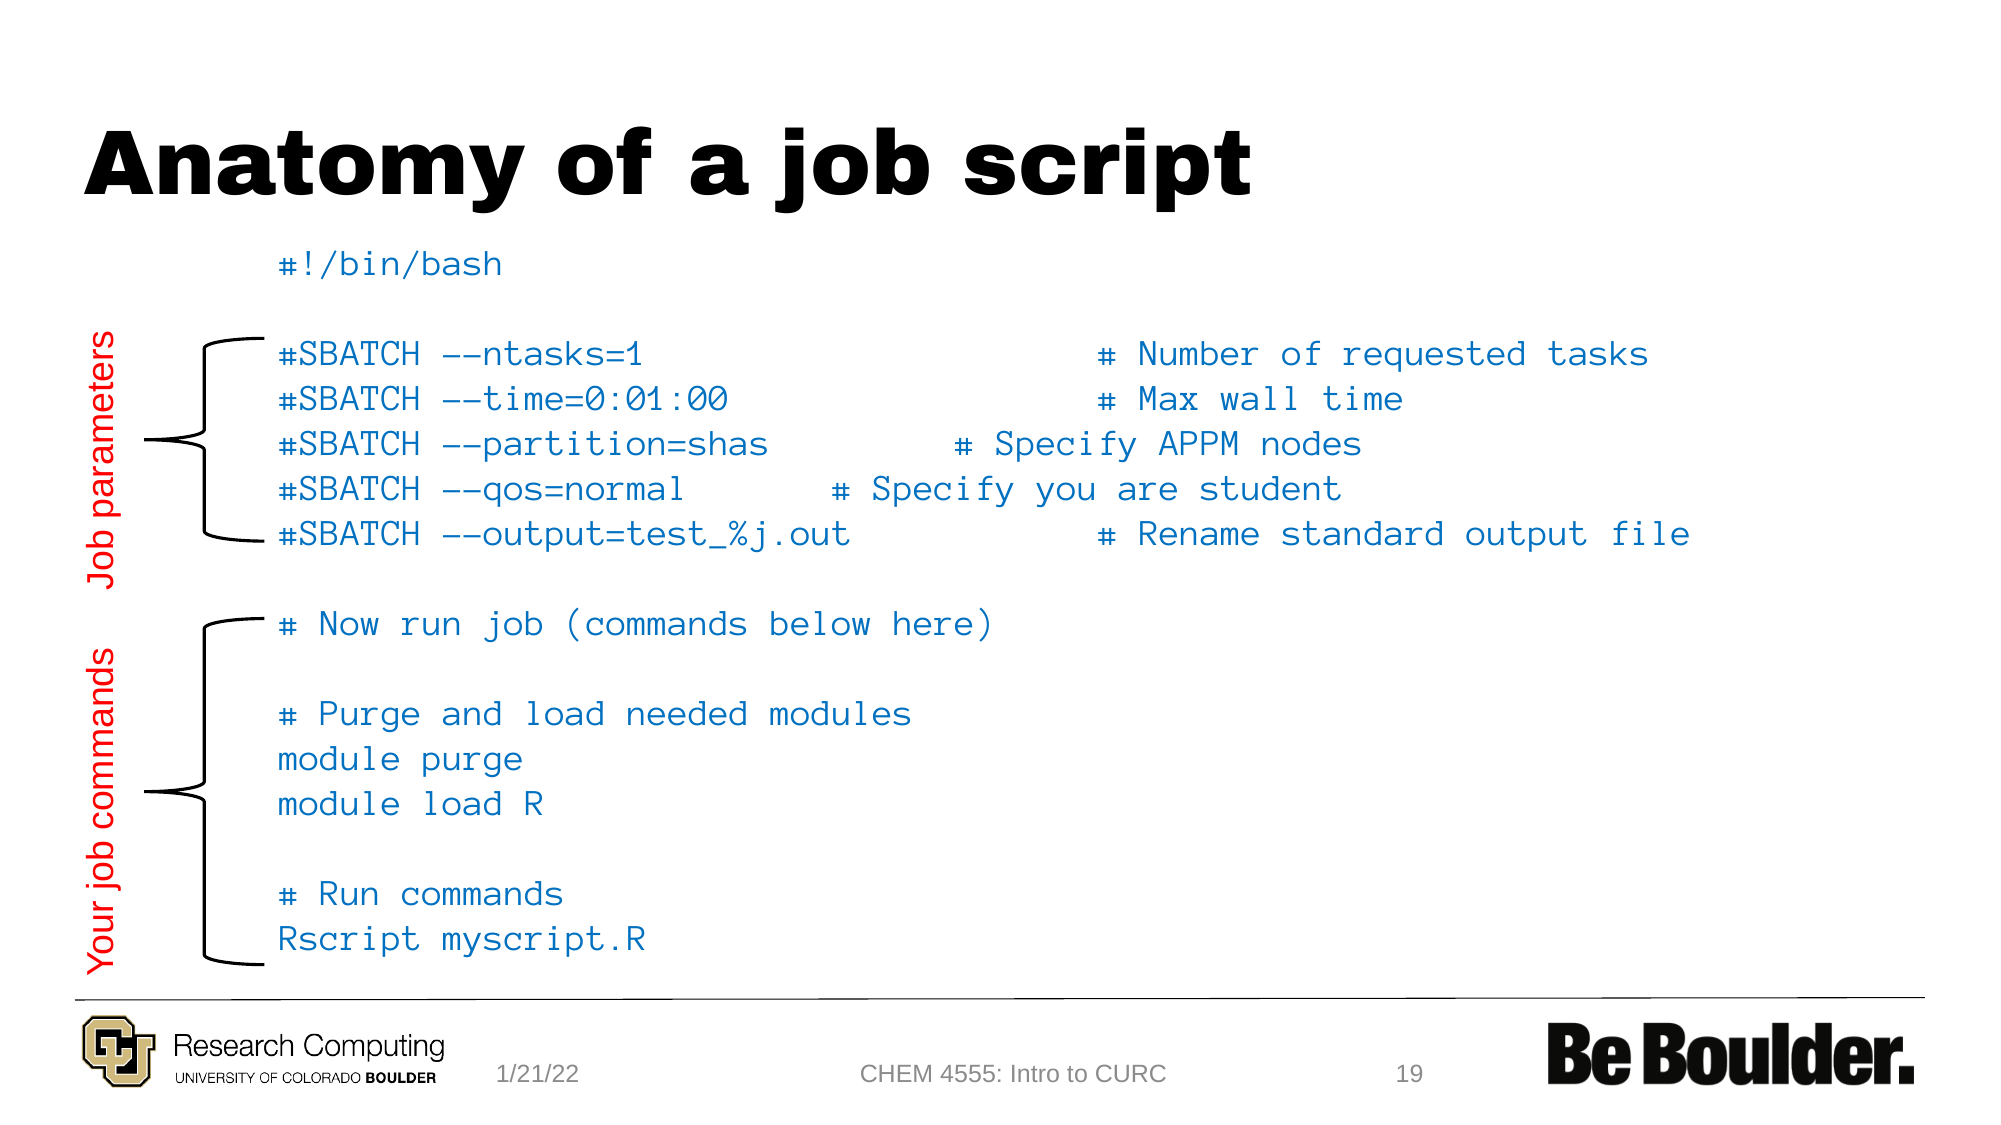

# Anatomy of a job script
#!/bin/bash

#SBATCH --ntasks=1                      # Number of requested tasks
#SBATCH --time=0:01:00                  # Max wall time
#SBATCH --partition=shas         # Specify APPM nodes
#SBATCH --qos=normal       # Specify you are student
#SBATCH --output=test_%j.out            # Rename standard output file

# Now run job (commands below here)

# Purge and load needed modules
module purge
module load R

# Run commands
Rscript myscript.R

Job parameters

Your job commands
1/21/22
CHEM 4555: Intro to CURC
19